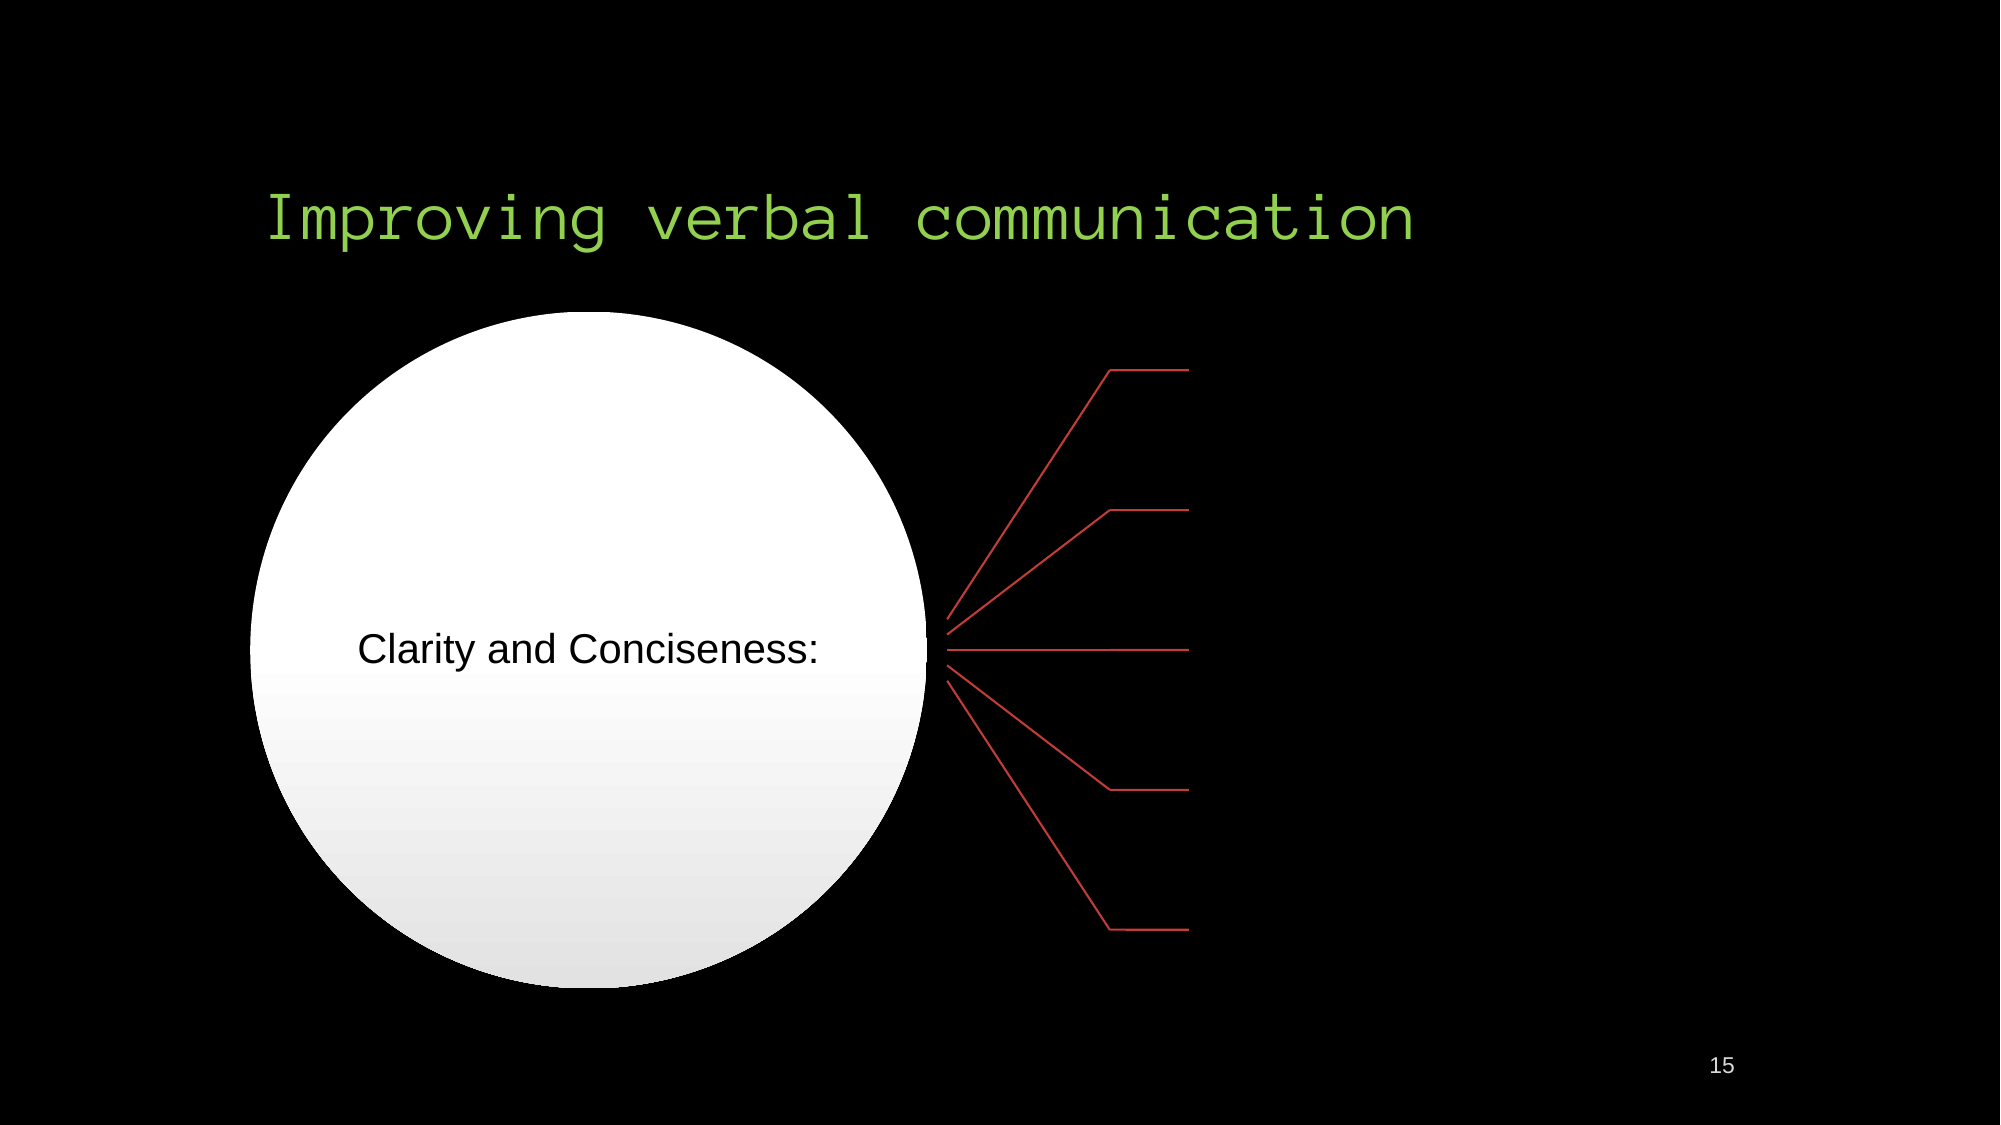

# Improving verbal communication
Clarity and Conciseness:
Organize your thoughts before writing
Use simple and straightforward language
Avoid jargon, technical terms, or complex language that may confuse the reader.
Break down complex ideas into digestible chunks and use bullet points or lists for clarity.
Be specific and provide relevant details to support your main points without unnecessary information.
15